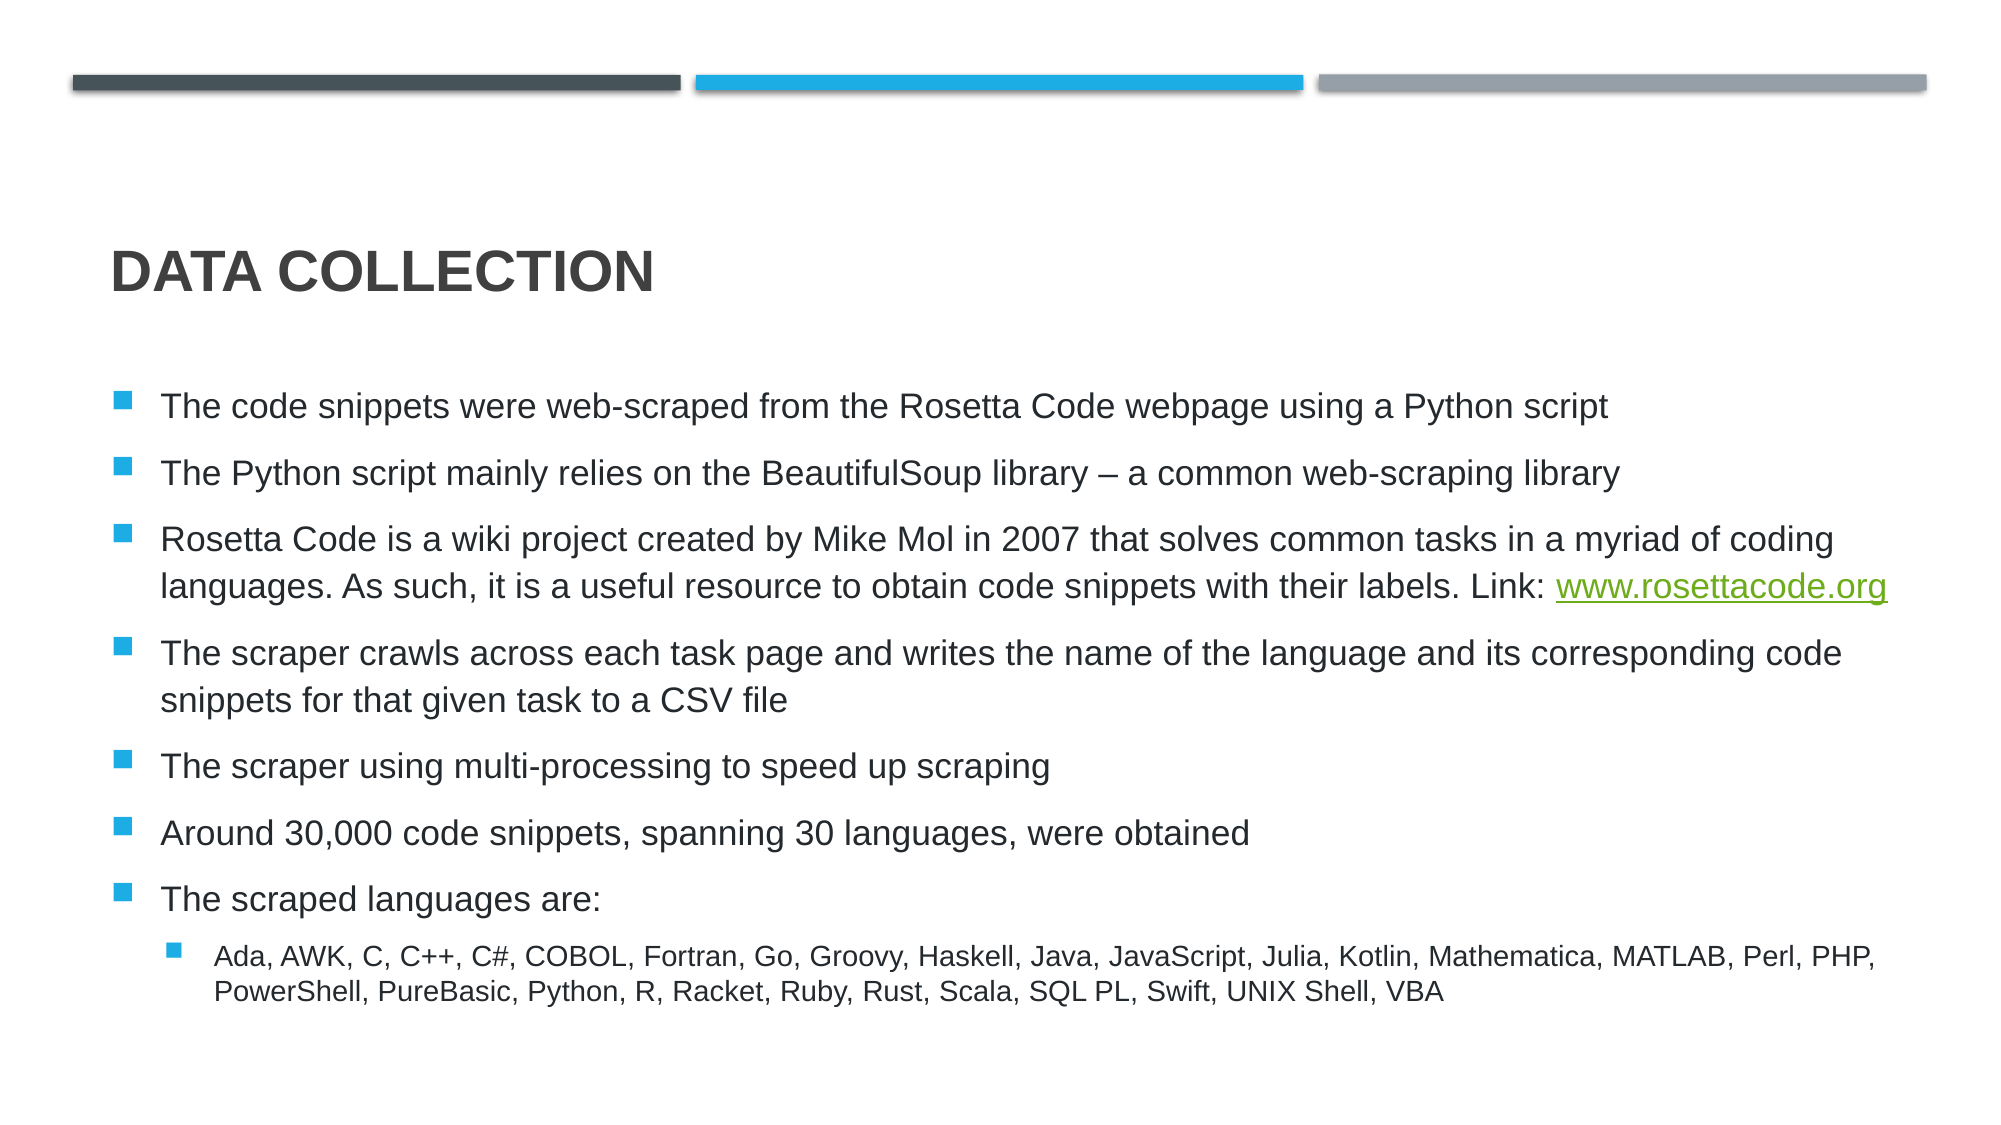

# Data COLLECTION
The code snippets were web-scraped from the Rosetta Code webpage using a Python script
The Python script mainly relies on the BeautifulSoup library – a common web-scraping library
Rosetta Code is a wiki project created by Mike Mol in 2007 that solves common tasks in a myriad of coding languages. As such, it is a useful resource to obtain code snippets with their labels. Link: www.rosettacode.org
The scraper crawls across each task page and writes the name of the language and its corresponding code snippets for that given task to a CSV file
The scraper using multi-processing to speed up scraping
Around 30,000 code snippets, spanning 30 languages, were obtained
The scraped languages are:
Ada, AWK, C, C++, C#, COBOL, Fortran, Go, Groovy, Haskell, Java, JavaScript, Julia, Kotlin, Mathematica, MATLAB, Perl, PHP, PowerShell, PureBasic, Python, R, Racket, Ruby, Rust, Scala, SQL PL, Swift, UNIX Shell, VBA